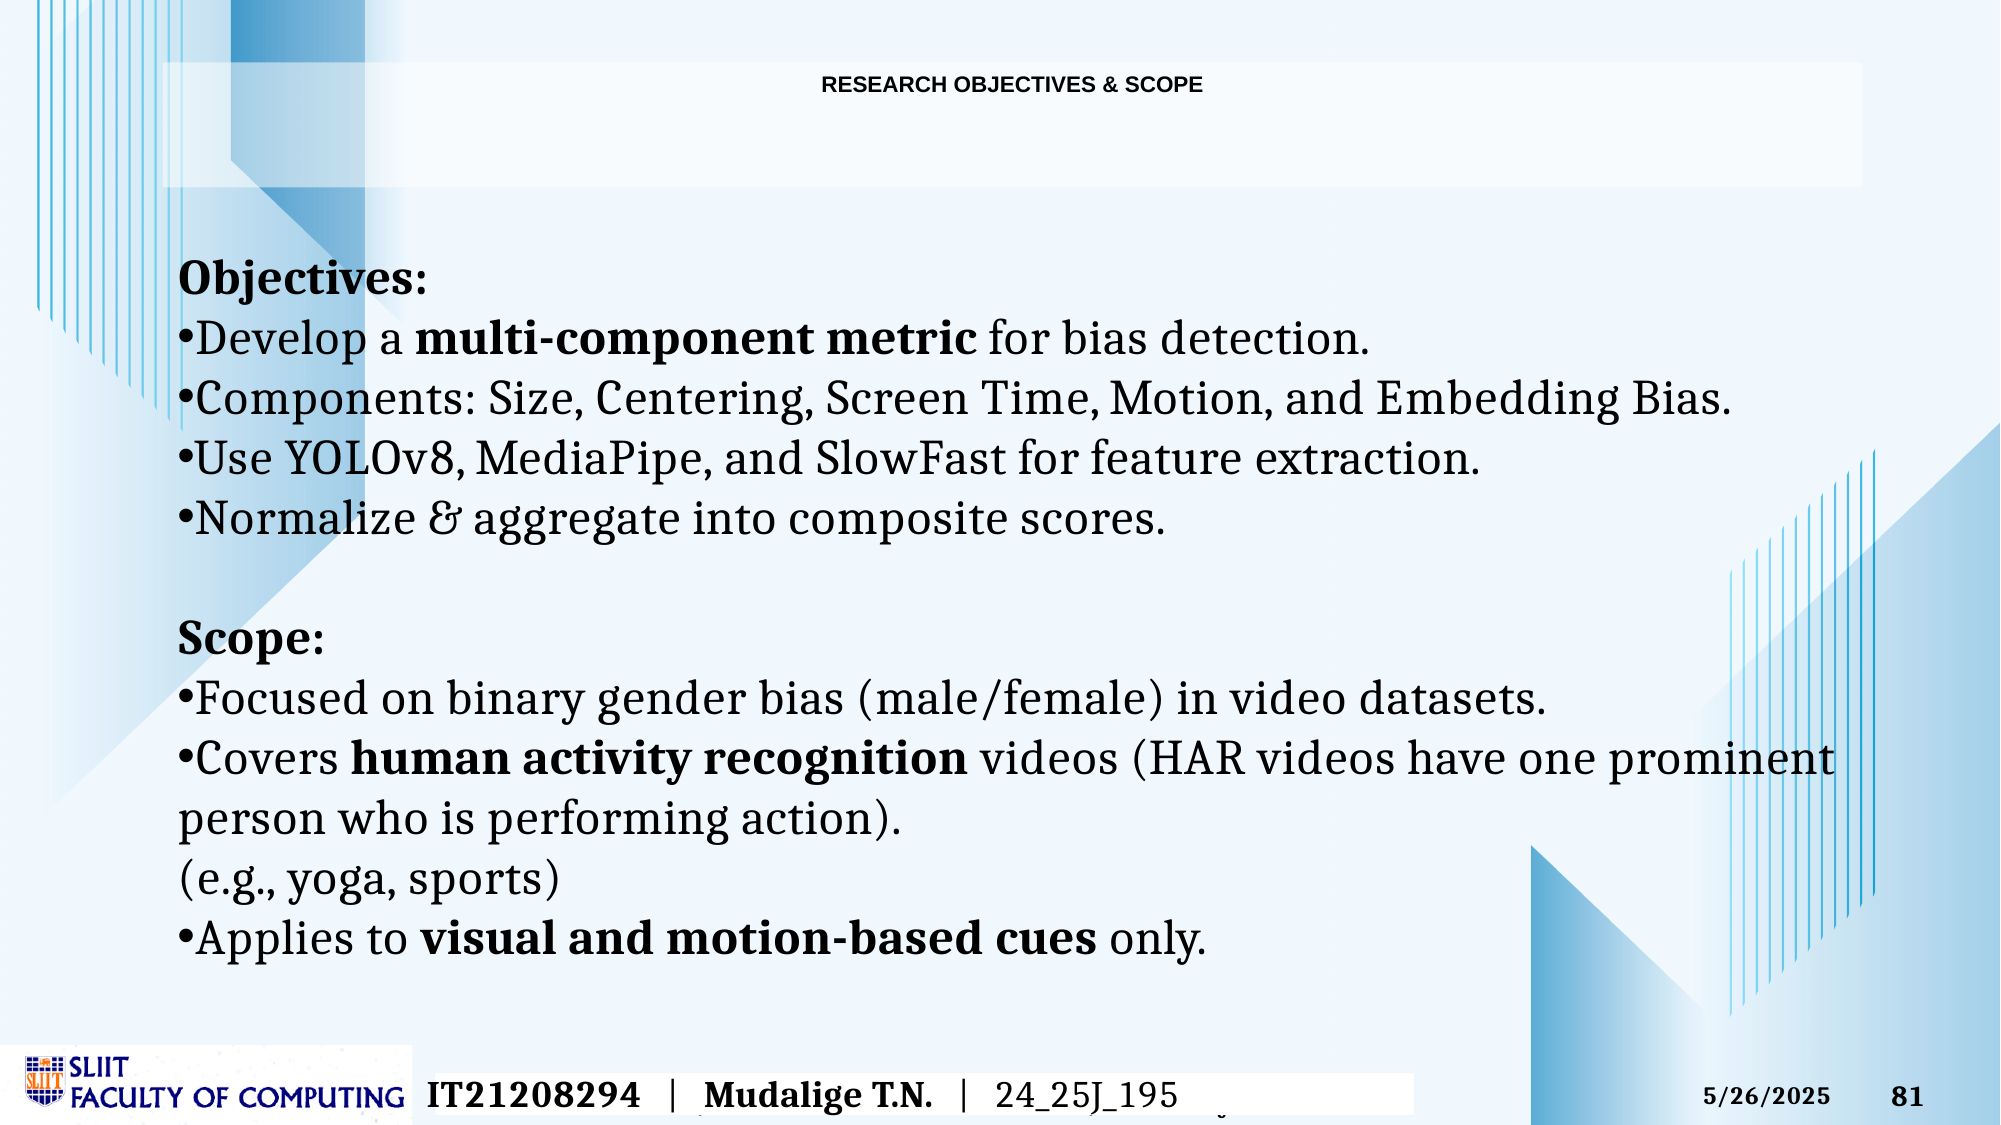

# Research Objectives & Scope
Objectives:
Develop a multi-component metric for bias detection.
Components: Size, Centering, Screen Time, Motion, and Embedding Bias.
Use YOLOv8, MediaPipe, and SlowFast for feature extraction.
Normalize & aggregate into composite scores.

Scope:
Focused on binary gender bias (male/female) in video datasets.
Covers human activity recognition videos (HAR videos have one prominent person who is performing action).
(e.g., yoga, sports)
Applies to visual and motion-based cues only.

IT21208294   |   Mudalige T.N.   |   24_25J_195